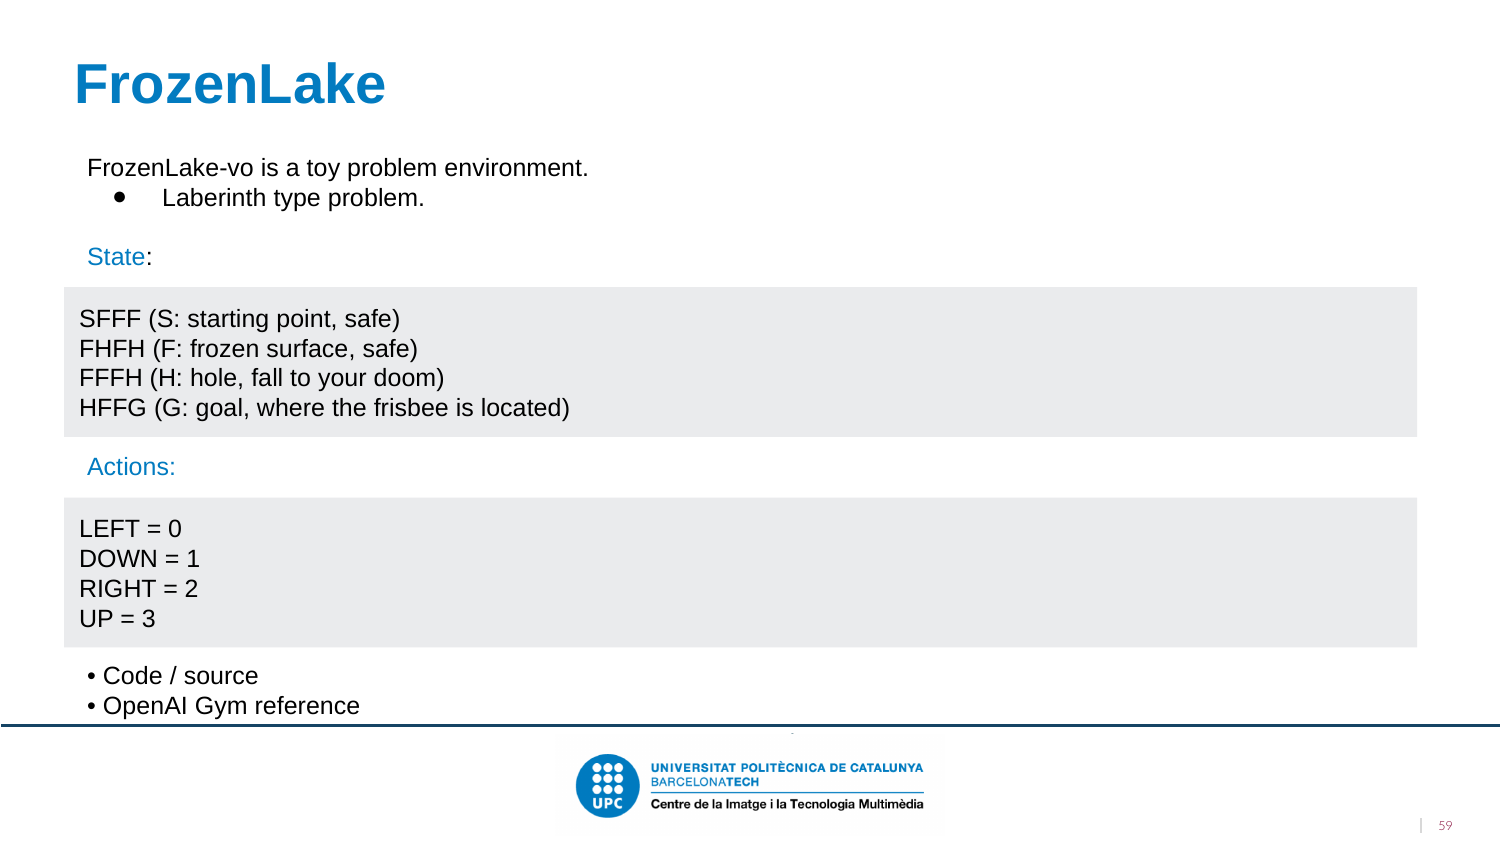

FrozenLake

FrozenLake-vo is a toy problem environment.
Laberinth type problem.

State:

Actions:

• Code / source
• OpenAI Gym reference

SFFF (S: starting point, safe)
FHFH (F: frozen surface, safe)
FFFH (H: hole, fall to your doom)
HFFG (G: goal, where the frisbee is located)
LEFT = 0
DOWN = 1
RIGHT = 2
UP = 3